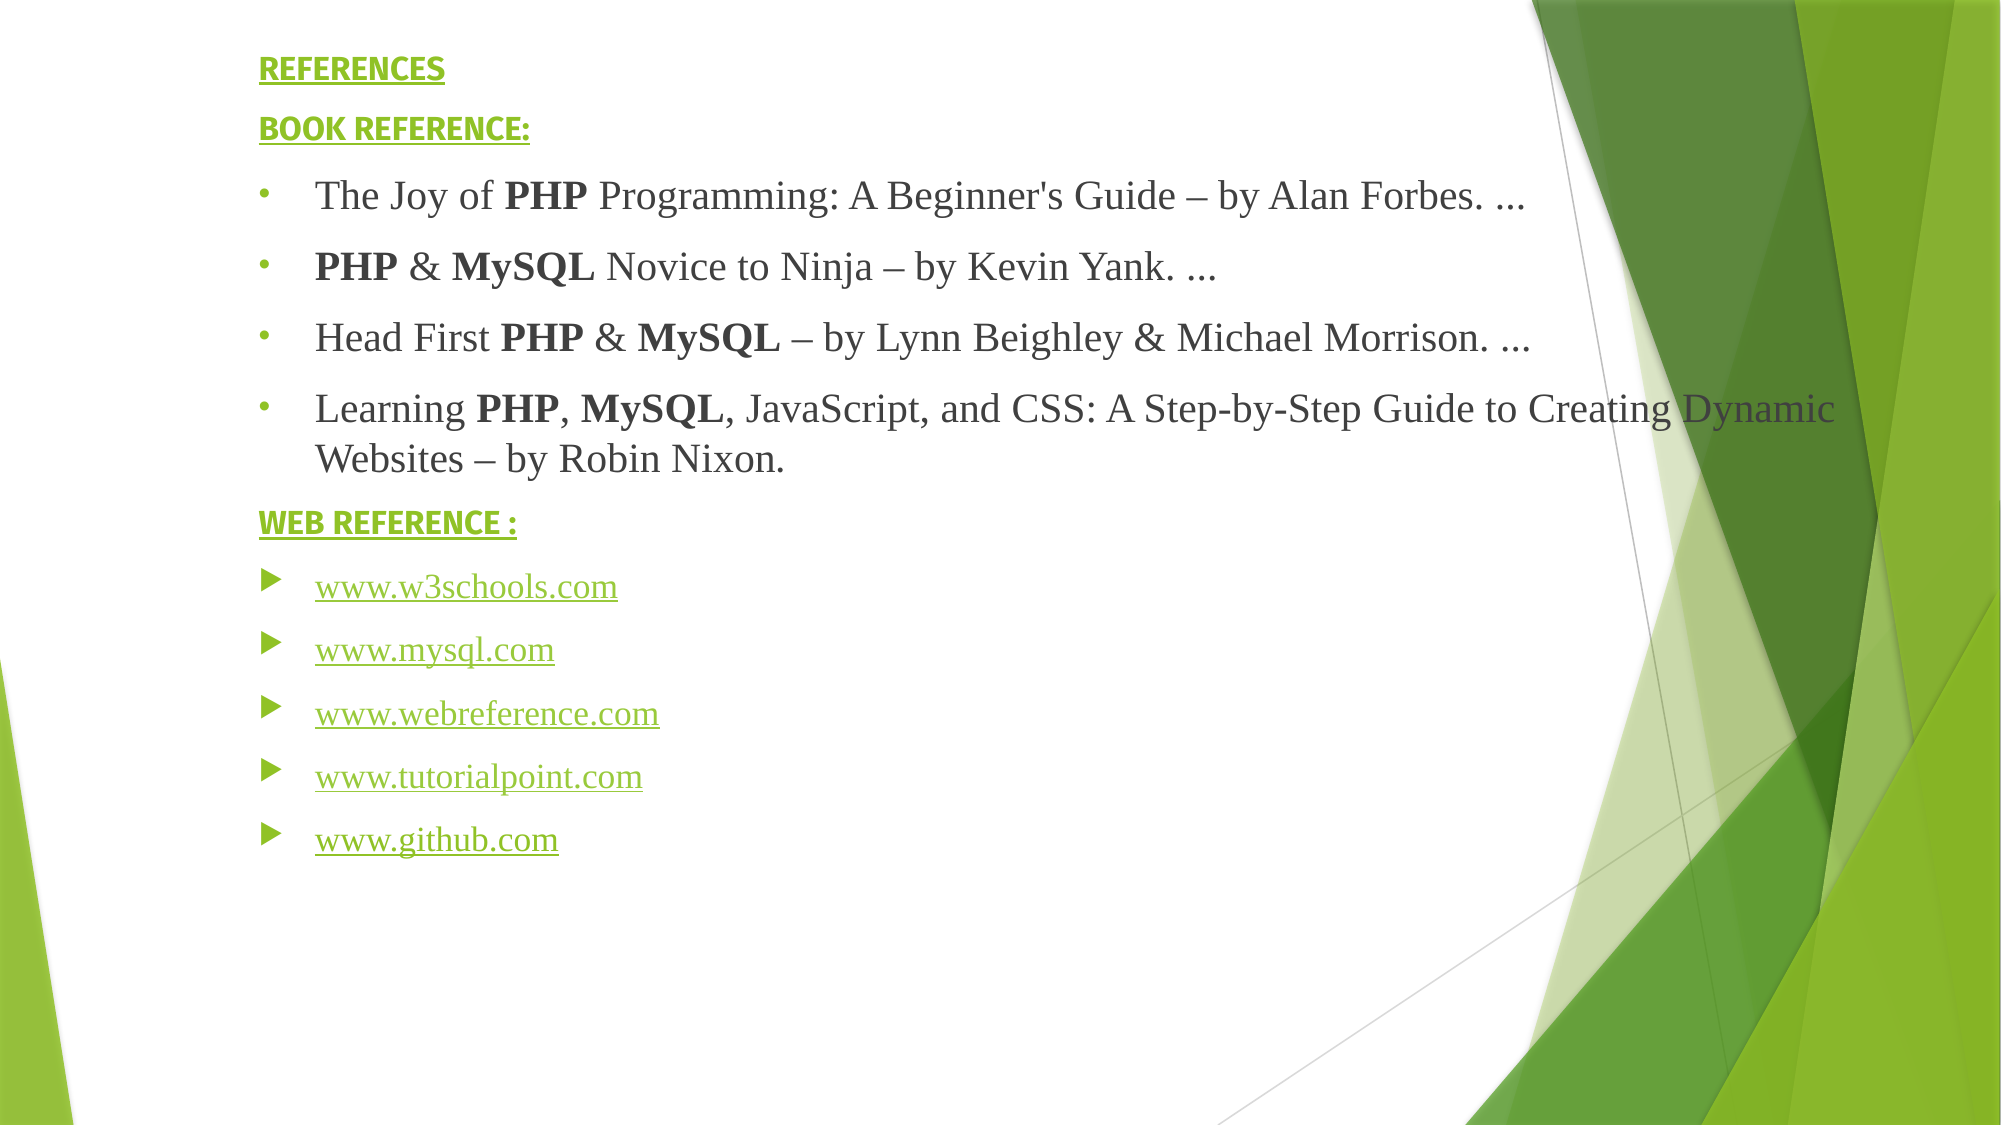

REFERENCES
BOOK REFERENCE:
The Joy of PHP Programming: A Beginner's Guide – by Alan Forbes. ...
PHP & MySQL Novice to Ninja – by Kevin Yank. ...
Head First PHP & MySQL – by Lynn Beighley & Michael Morrison. ...
Learning PHP, MySQL, JavaScript, and CSS: A Step-by-Step Guide to Creating Dynamic Websites – by Robin Nixon.
WEB REFERENCE :
www.w3schools.com
www.mysql.com
www.webreference.com
www.tutorialpoint.com
www.github.com